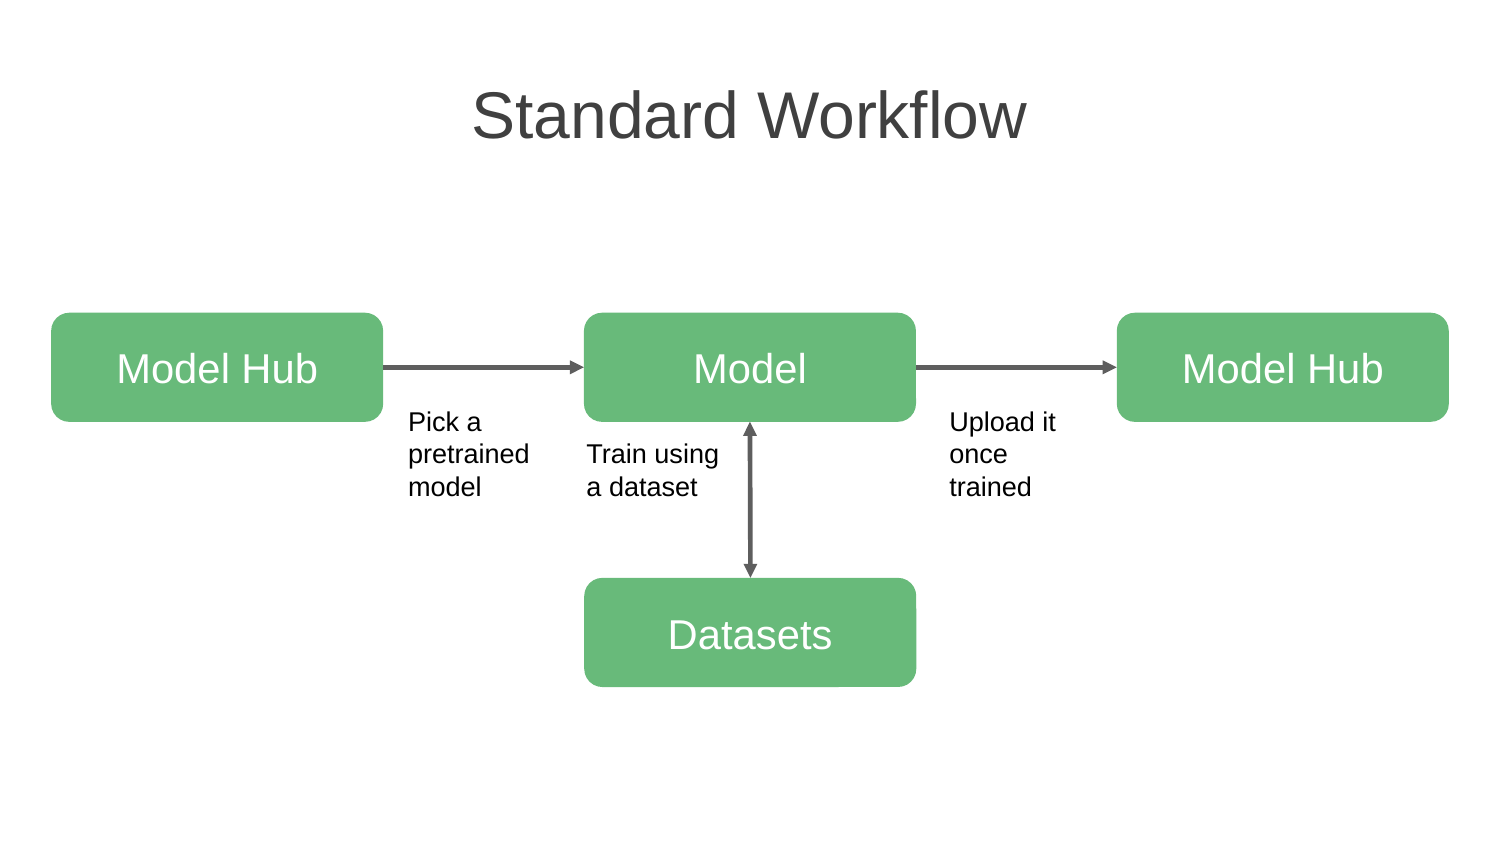

# Standard Workflow

Model Hub

Model

Model Hub

Pick a pretrained model
Upload it once trained
Train using a dataset

Datasets